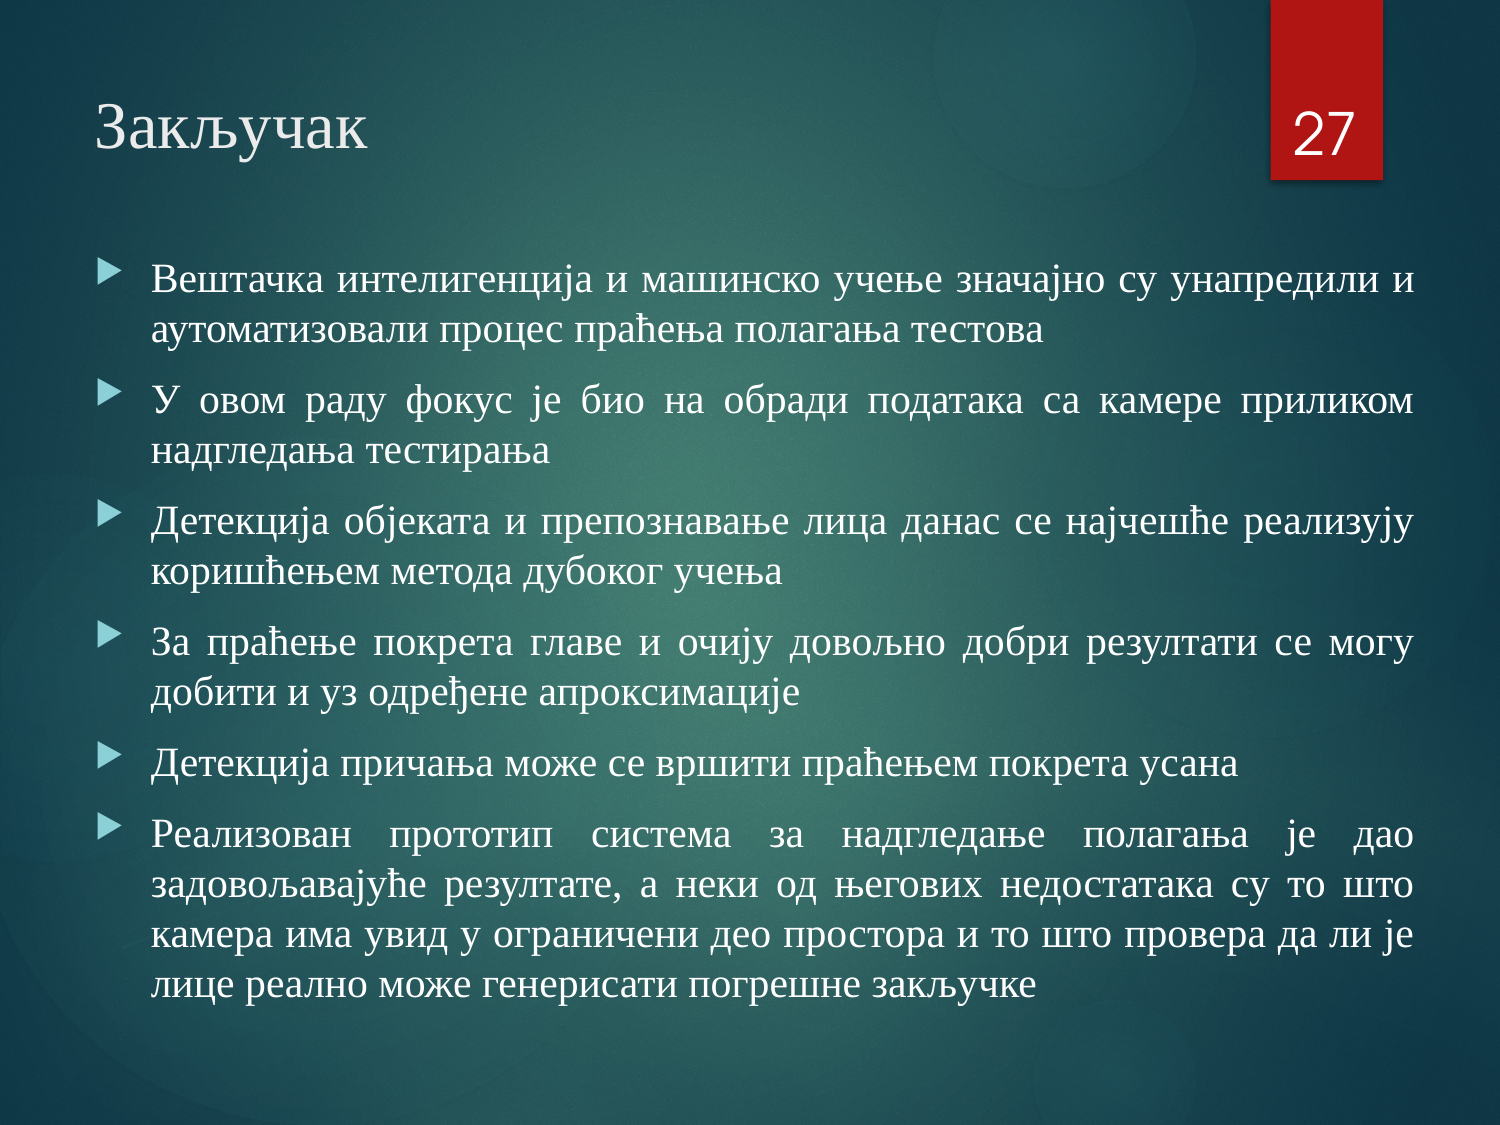

27
# Закључак
Вештачка интелигенција и машинско учење значајно су унапредили и аутоматизовали процес праћења полагања тестова
У овом раду фокус је био на обради података са камере приликом надгледања тестирања
Детекција објеката и препознавање лица данас се најчешће реализују коришћењем метода дубоког учења
За праћење покрета главе и очију довољно добри резултати се могу добити и уз одређене апроксимације
Детекција причања може се вршити праћењем покрета усана
Реализован прототип система за надгледање полагања је дао задовољавајуће резултате, а неки од његових недостатака су то што камера има увид у ограничени део простора и то што провера да ли је лице реално може генерисати погрешне закључке